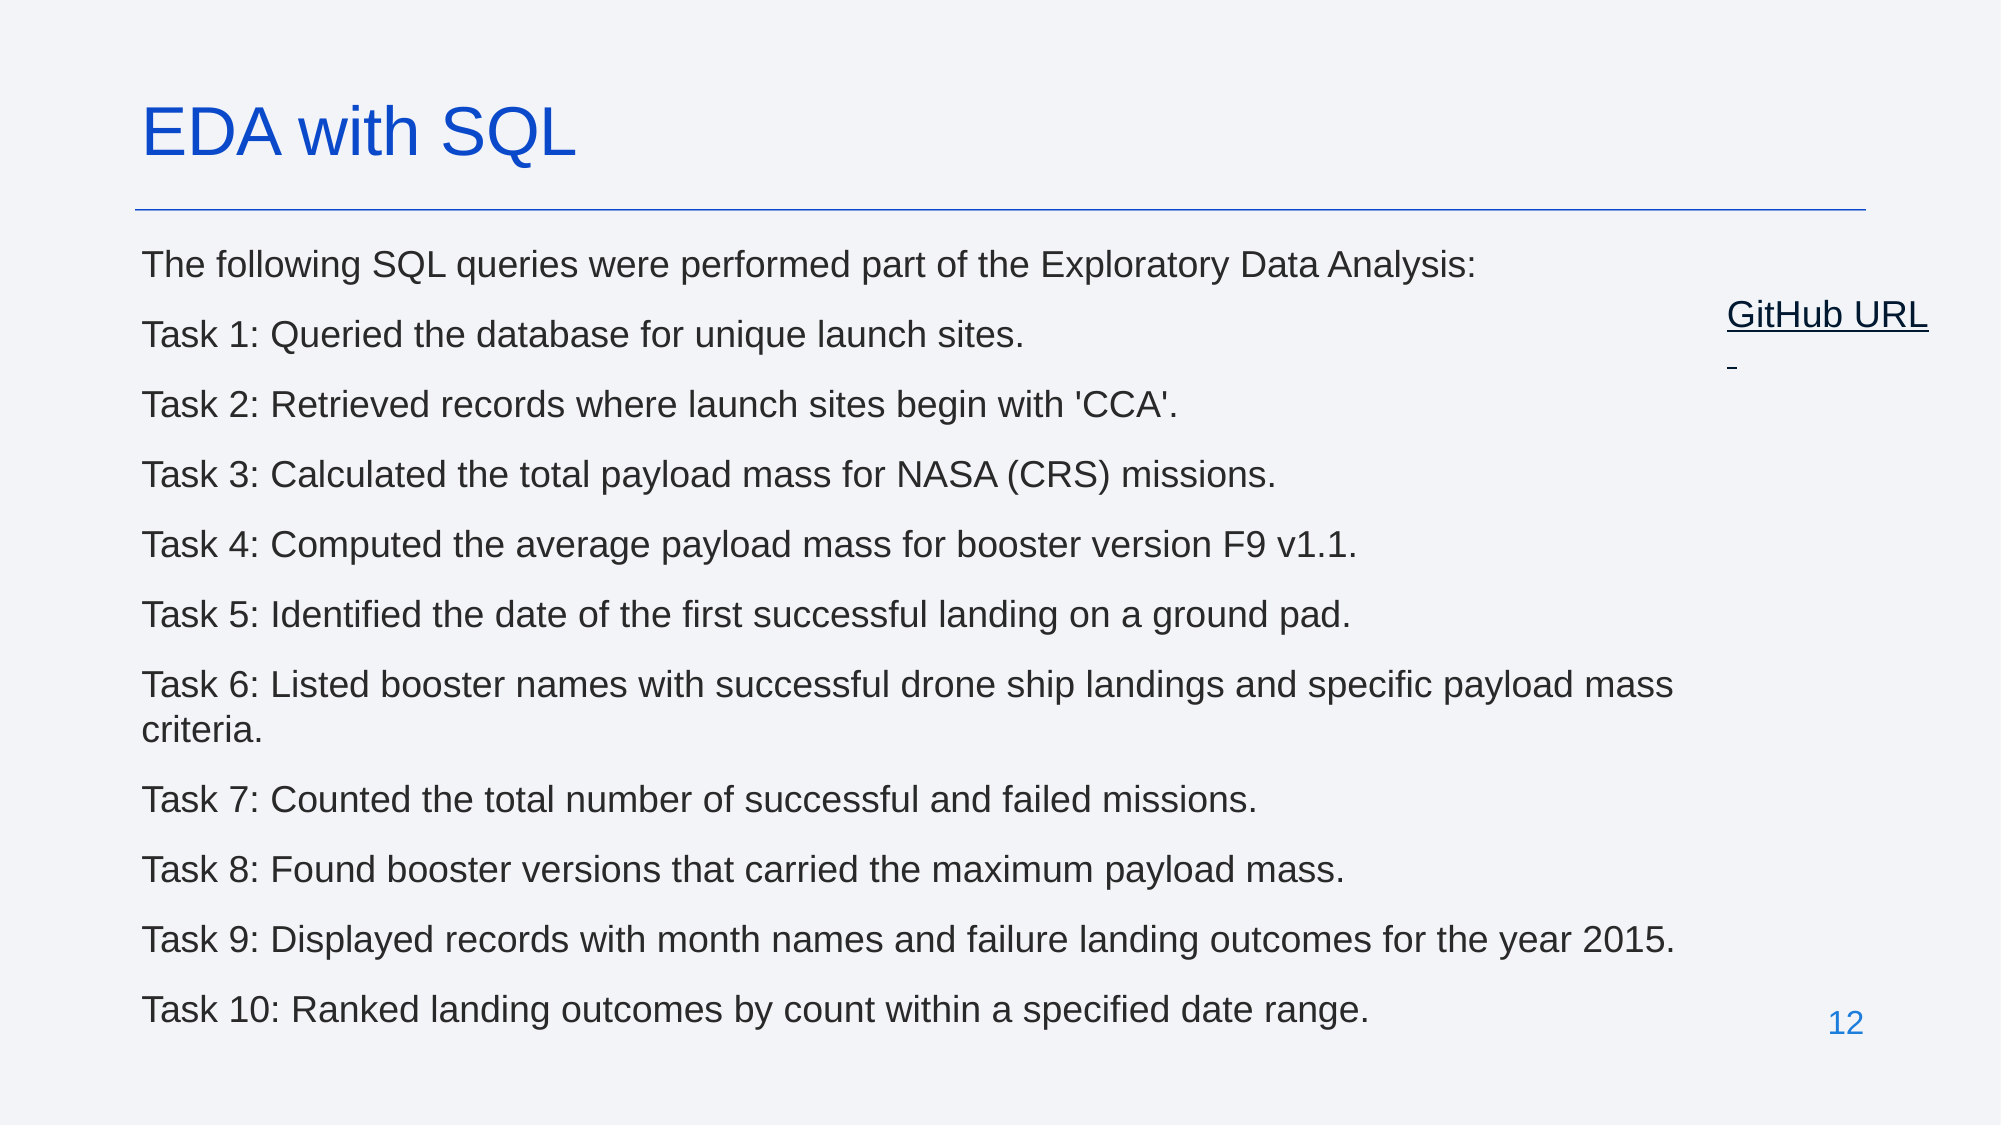

EDA with SQL
The following SQL queries were performed part of the Exploratory Data Analysis:
Task 1: Queried the database for unique launch sites.
Task 2: Retrieved records where launch sites begin with 'CCA'.
Task 3: Calculated the total payload mass for NASA (CRS) missions.
Task 4: Computed the average payload mass for booster version F9 v1.1.
Task 5: Identified the date of the first successful landing on a ground pad.
Task 6: Listed booster names with successful drone ship landings and specific payload mass criteria.
Task 7: Counted the total number of successful and failed missions.
Task 8: Found booster versions that carried the maximum payload mass.
Task 9: Displayed records with month names and failure landing outcomes for the year 2015.
Task 10: Ranked landing outcomes by count within a specified date range.

GitHub URL
12